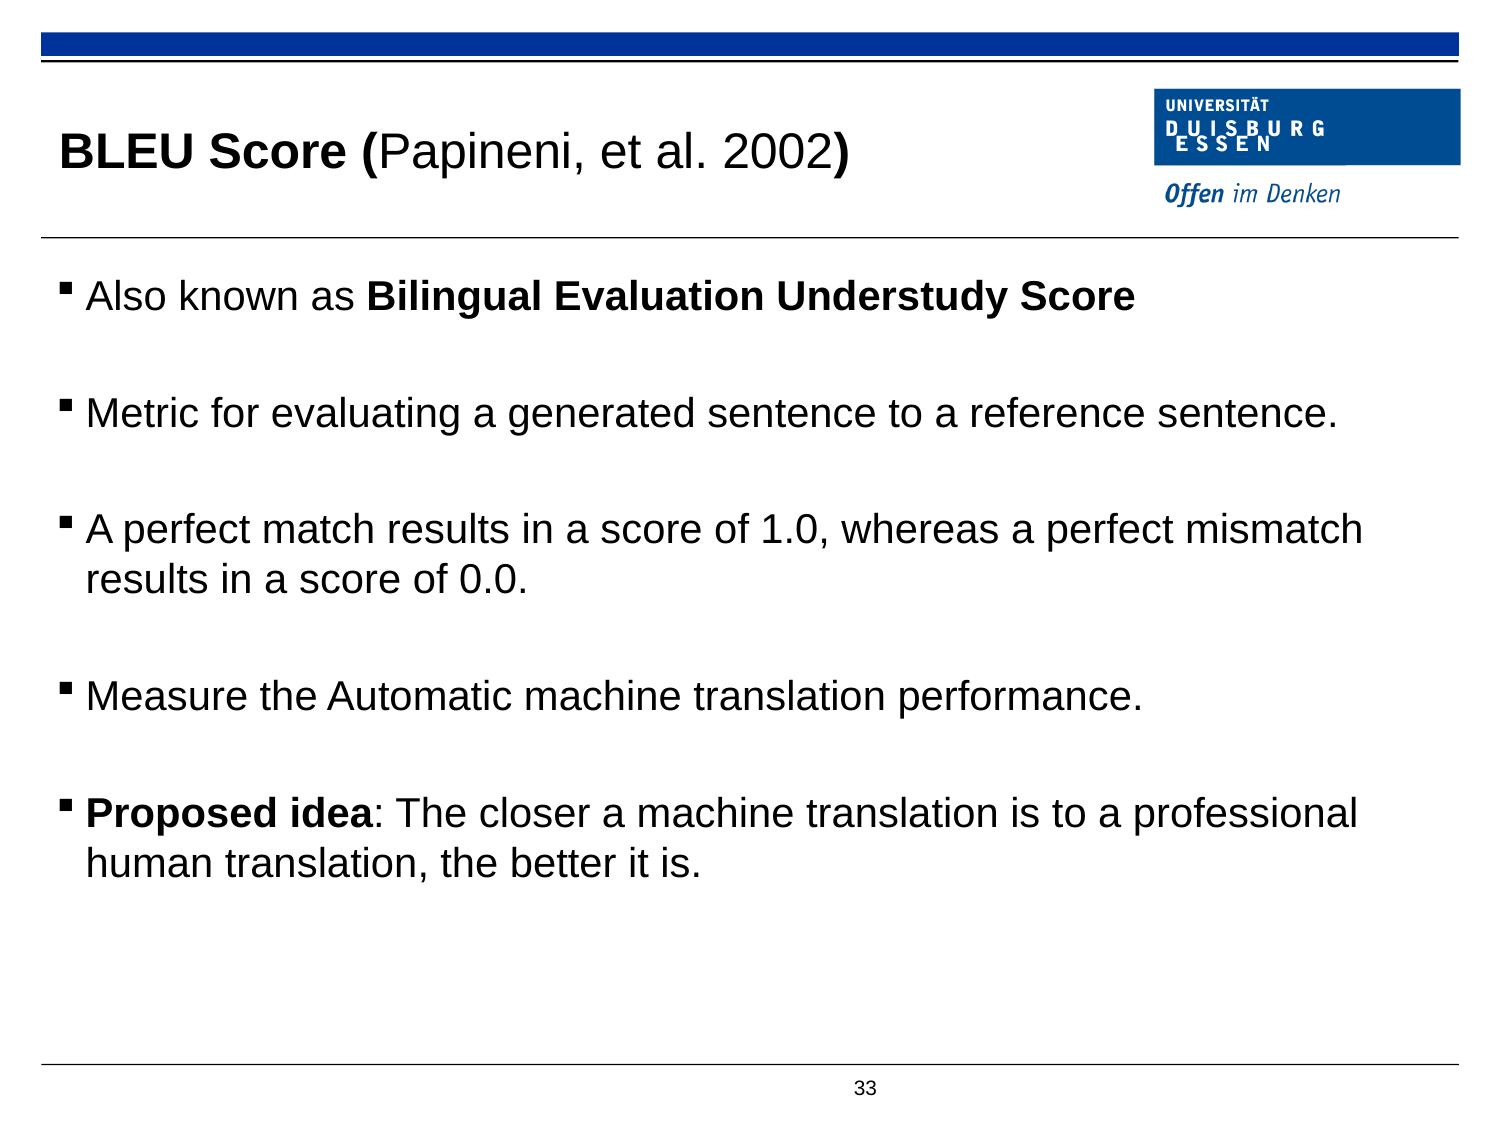

# BLEU Score (Papineni, et al. 2002)
Also known as Bilingual Evaluation Understudy Score

Metric for evaluating a generated sentence to a reference sentence.

A perfect match results in a score of 1.0, whereas a perfect mismatch results in a score of 0.0.

Measure the Automatic machine translation performance.

Proposed idea: The closer a machine translation is to a professional human translation, the better it is.